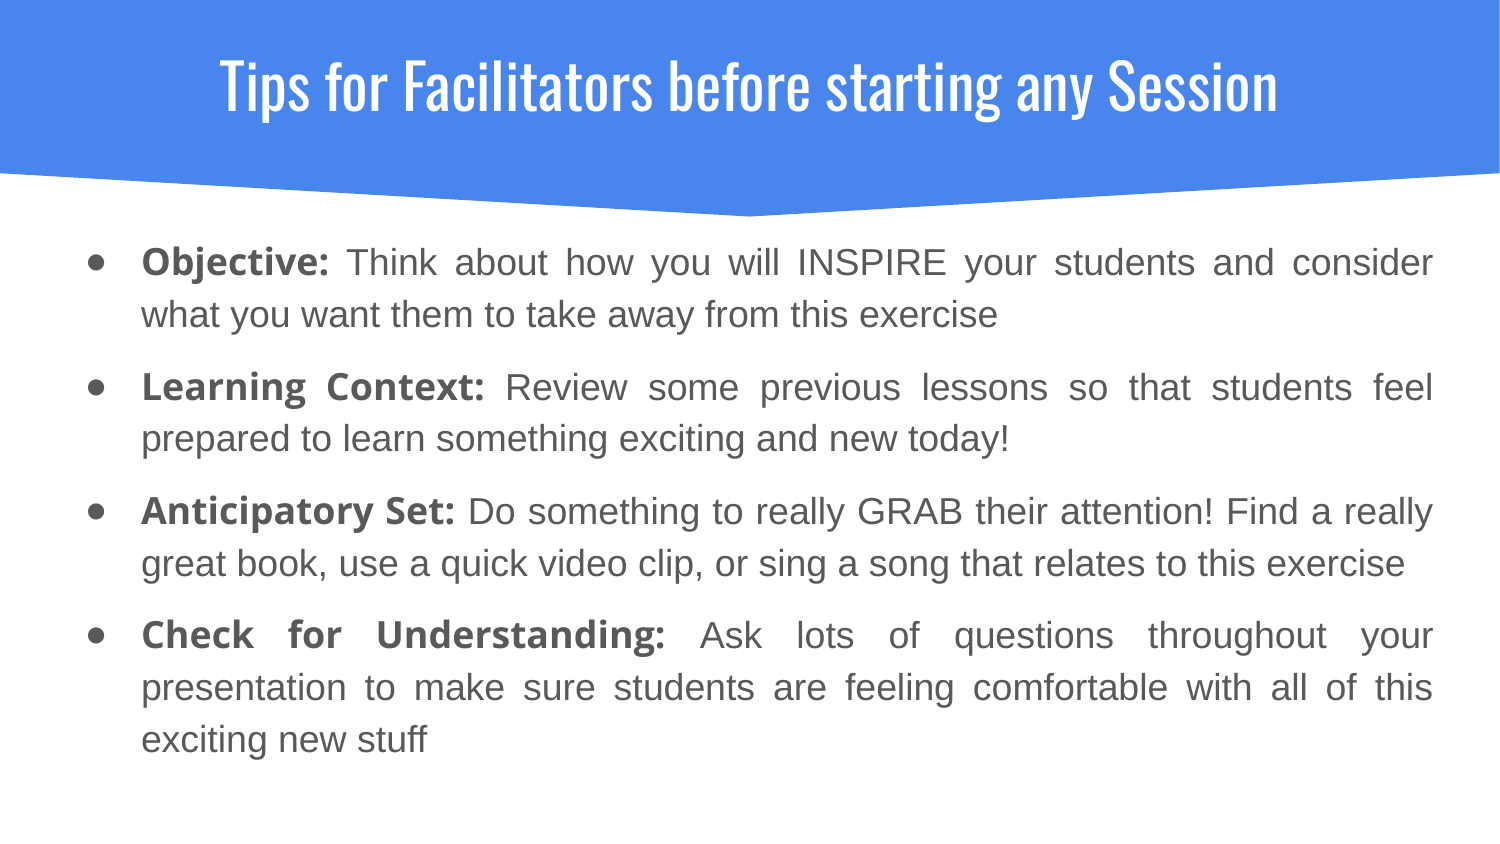

Tips for Facilitators before starting any Session
Objective: Think about how you will INSPIRE your students and consider what you want them to take away from this exercise
Learning Context: Review some previous lessons so that students feel prepared to learn something exciting and new today!
Anticipatory Set: Do something to really GRAB their attention! Find a really great book, use a quick video clip, or sing a song that relates to this exercise
Check for Understanding: Ask lots of questions throughout your presentation to make sure students are feeling comfortable with all of this exciting new stuff